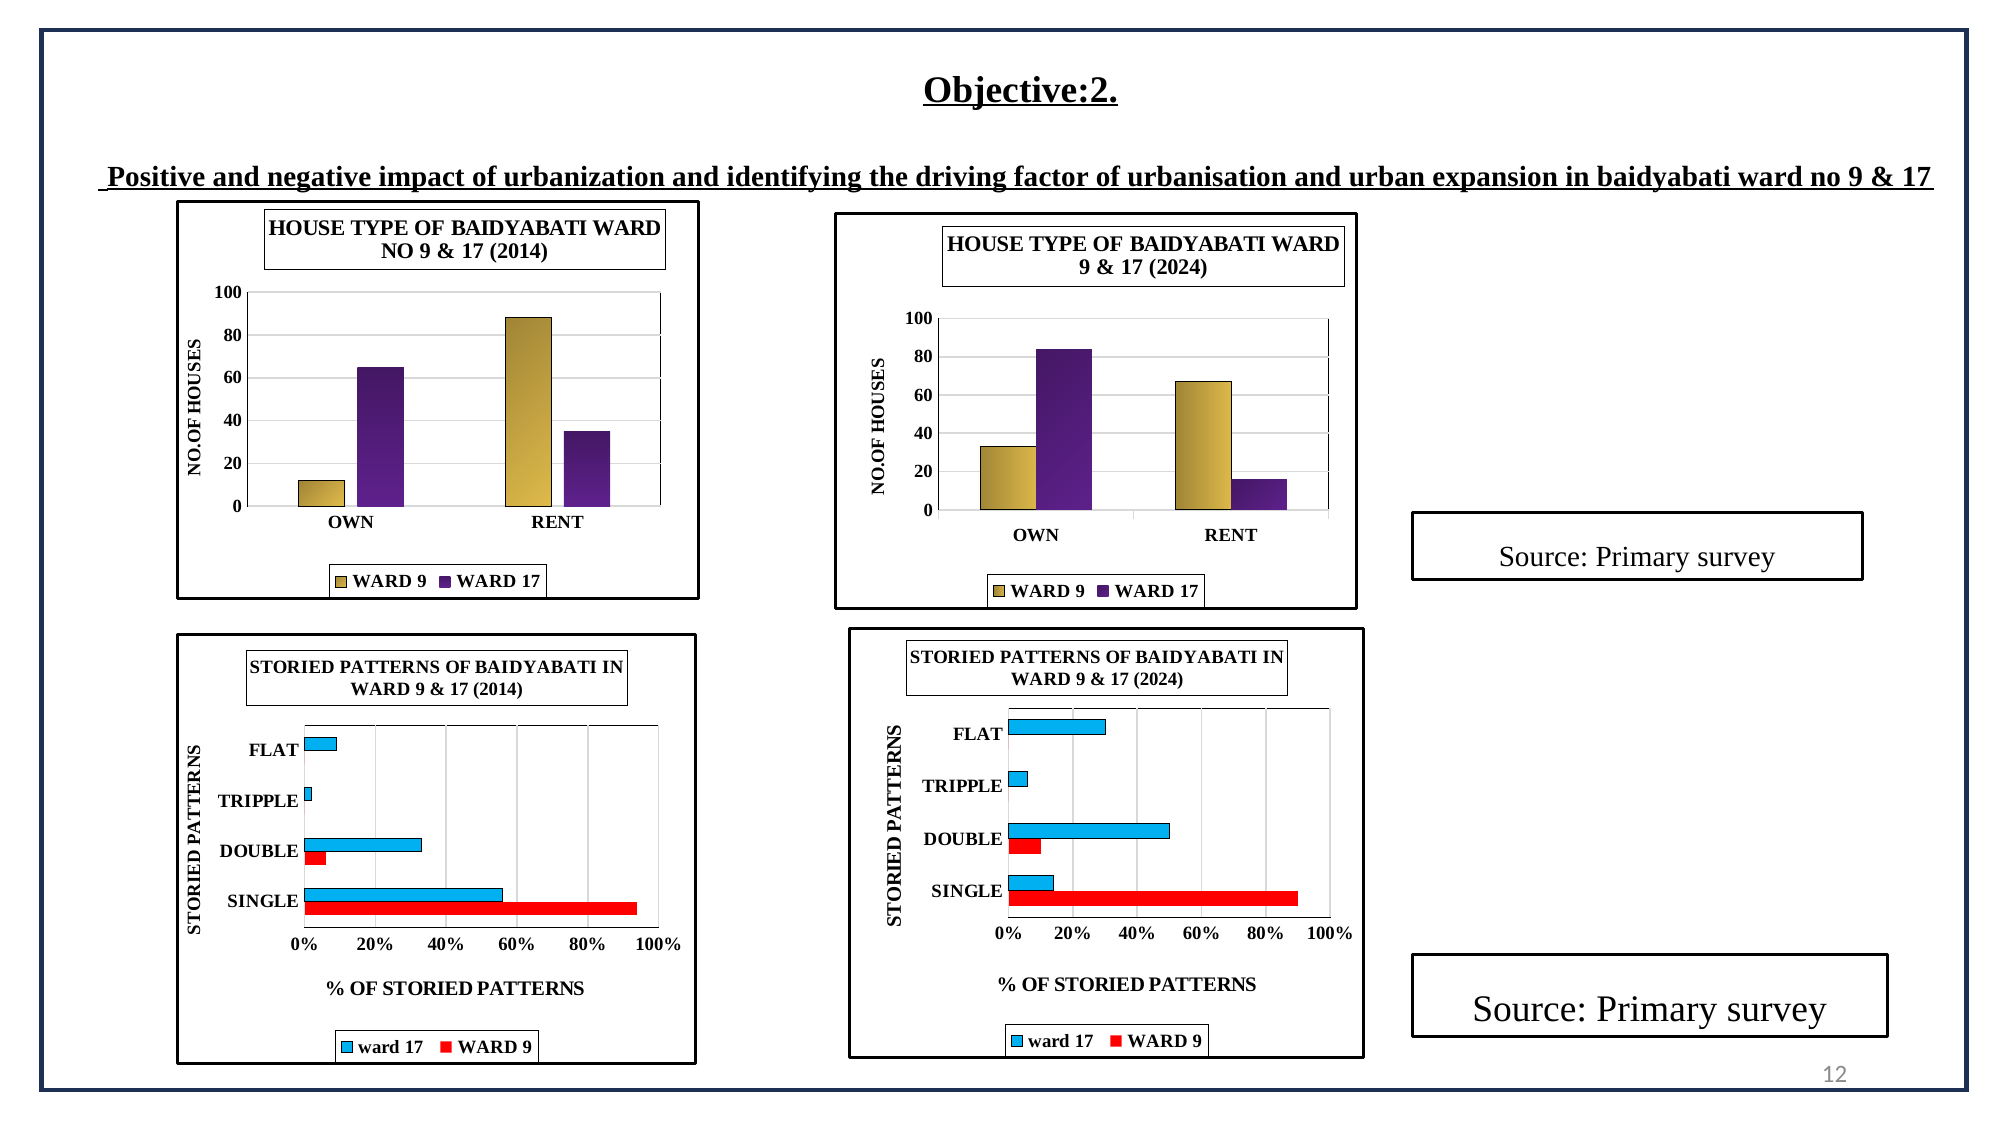

Objective:2.
 Positive and negative impact of urbanization and identifying the driving factor of urbanisation and urban expansion in baidyabati ward no 9 & 17

### Chart: HOUSE TYPE OF BAIDYABATI WARD NO 9 & 17 (2014)

| Category | WARD 9 | WARD 17 |
|---|---|---|
| OWN | 12.0 | 65.0 |
| RENT | 88.0 | 35.0 |

### Chart: HOUSE TYPE OF BAIDYABATI WARD 9 & 17 (2024)

| Category | WARD 9 | WARD 17 |
|---|---|---|
| OWN | 33.0 | 84.0 |
| RENT | 67.0 | 16.0 |
Source: Primary survey

### Chart: STORIED PATTERNS OF BAIDYABATI IN WARD 9 & 17 (2024)

| Category | WARD 9 | ward 17  |
|---|---|---|
| SINGLE | 0.9 | 0.14 |
| DOUBLE | 0.1 | 0.5 |
| TRIPPLE | 0.0 | 0.06 |
| FLAT | 0.0 | 0.3 |

### Chart: STORIED PATTERNS OF BAIDYABATI IN WARD 9 & 17 (2014)

| Category | WARD 9 | ward 17  |
|---|---|---|
| SINGLE | 0.94 | 0.56 |
| DOUBLE | 0.06 | 0.33 |
| TRIPPLE | 0.0 | 0.02 |
| FLAT | 0.0 | 0.09 |
Source: Primary survey
12